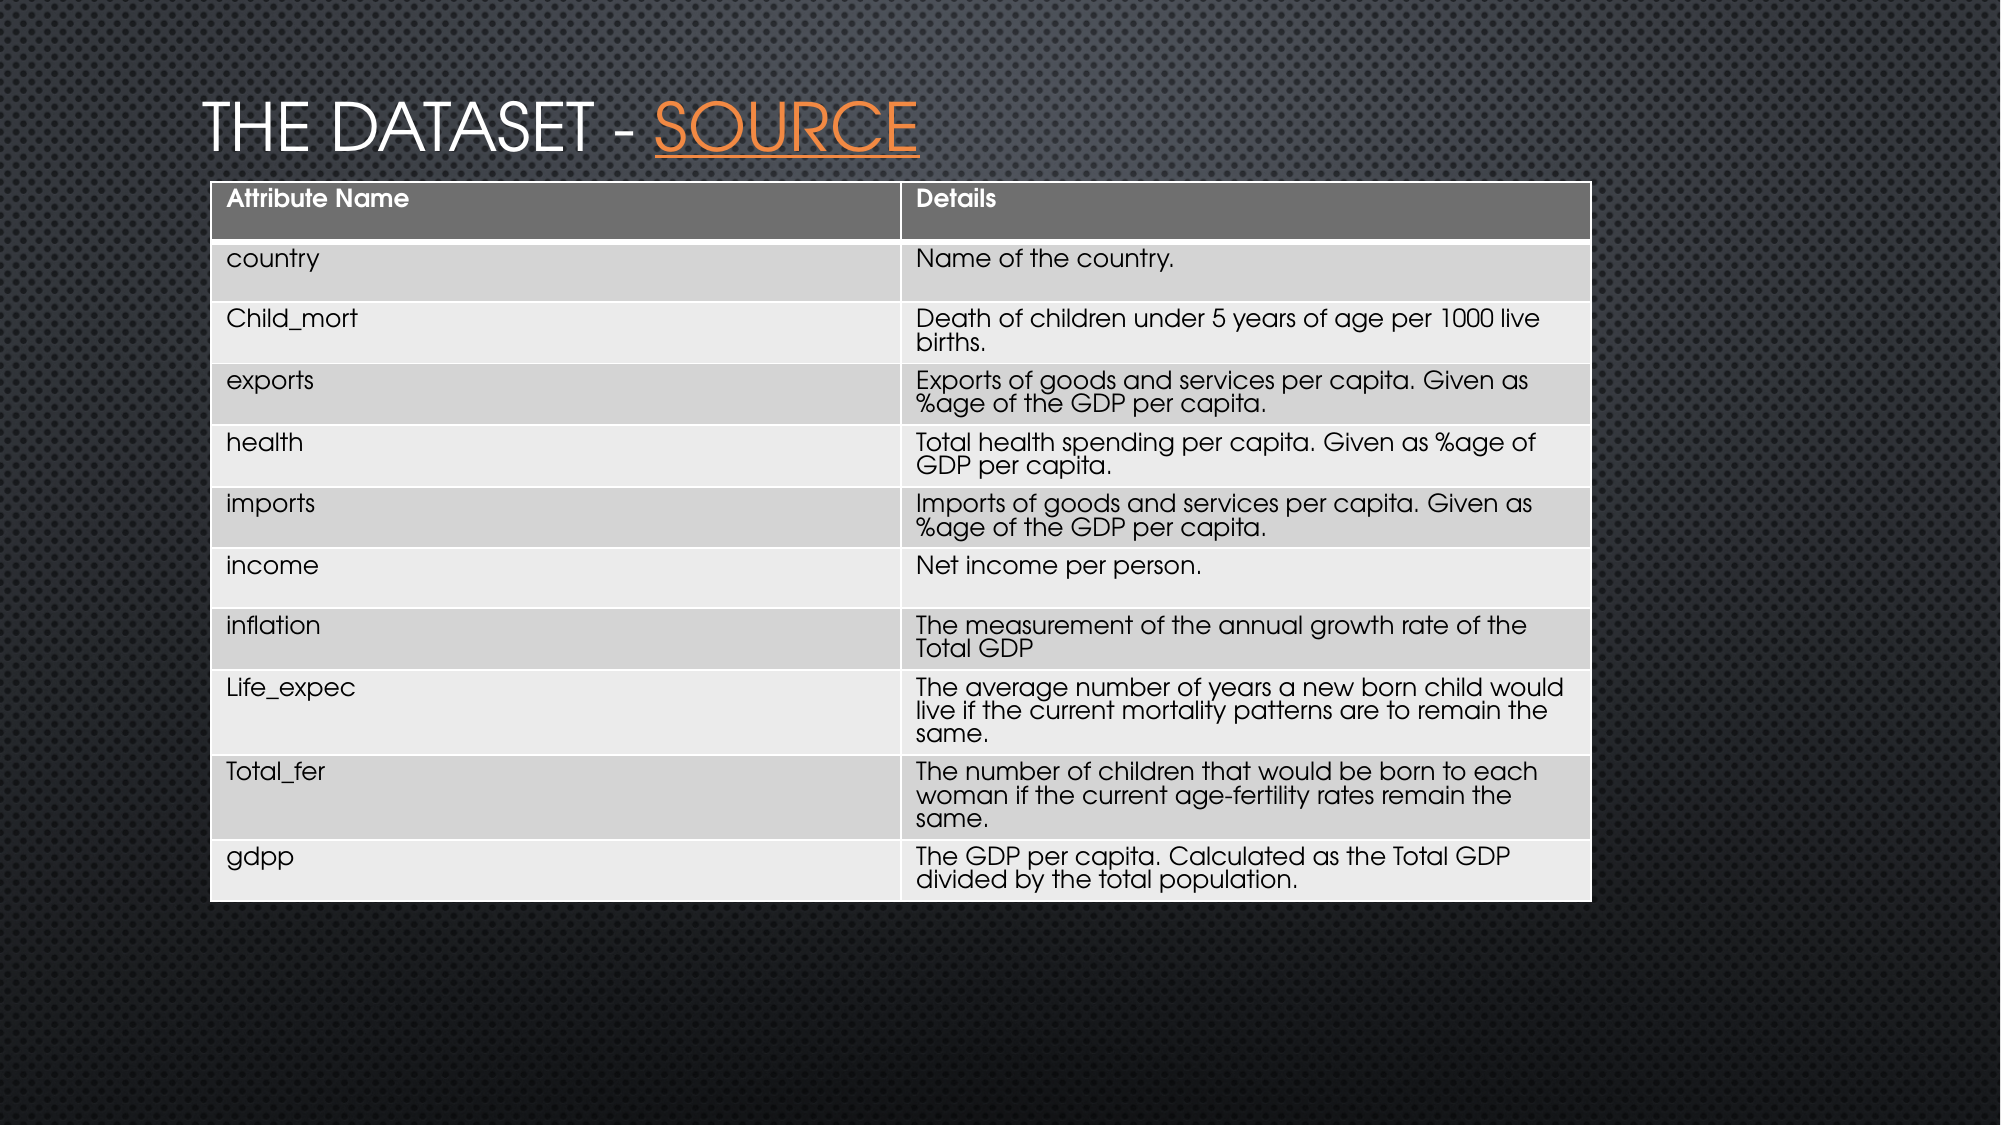

# The Dataset - Source
| Attribute Name | Details |
| --- | --- |
| country | Name of the country. |
| Child\_mort | Death of children under 5 years of age per 1000 live births. |
| exports | Exports of goods and services per capita. Given as %age of the GDP per capita. |
| health | Total health spending per capita. Given as %age of GDP per capita. |
| imports | Imports of goods and services per capita. Given as %age of the GDP per capita. |
| income | Net income per person. |
| inflation | The measurement of the annual growth rate of the Total GDP |
| Life\_expec | The average number of years a new born child would live if the current mortality patterns are to remain the same. |
| Total\_fer | The number of children that would be born to each woman if the current age-fertility rates remain the same. |
| gdpp | The GDP per capita. Calculated as the Total GDP divided by the total population. |